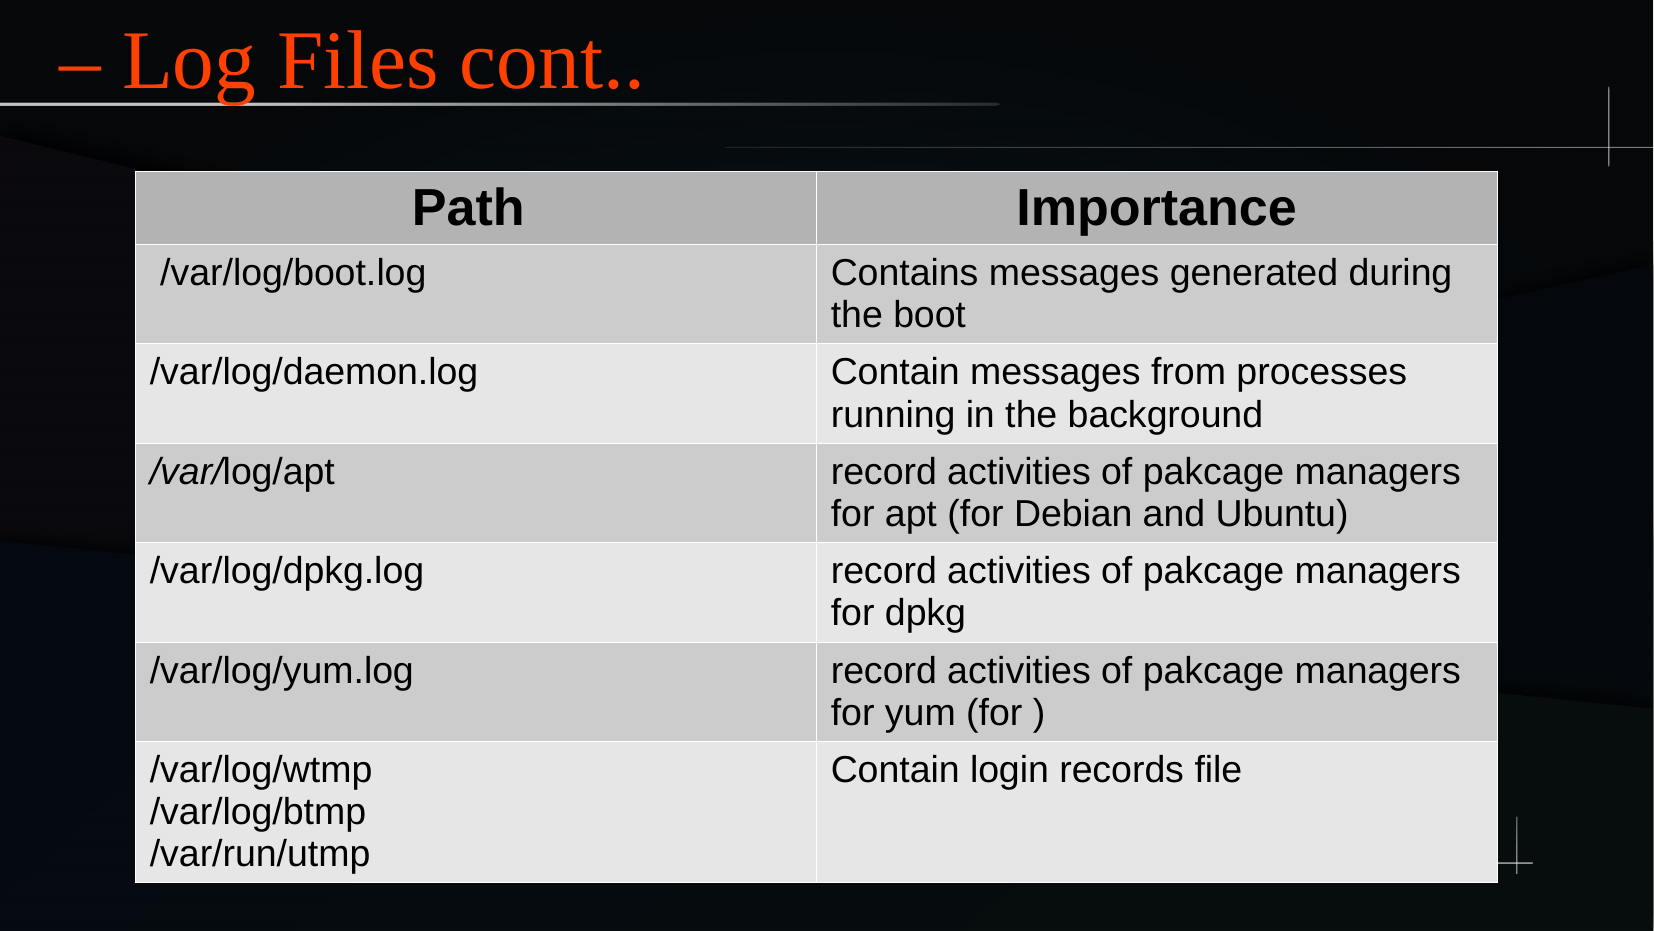

– Log Files cont..
| Path | Importance |
| --- | --- |
| ​ /var/log/boot.log | Contains messages generated during the boot |
| /var/log/daemon.log | Contain messages from processes running in the background |
| /var/log/apt | record activities of pakcage managers for apt (for Debian and Ubuntu) |
| /var/log/dpkg.log | record activities of pakcage managers for dpkg |
| /var/log/yum.log | record activities of pakcage managers for yum (for ) |
| /var/log/wtmp /var/log/btmp /var/run/utmp | Contain login records file |